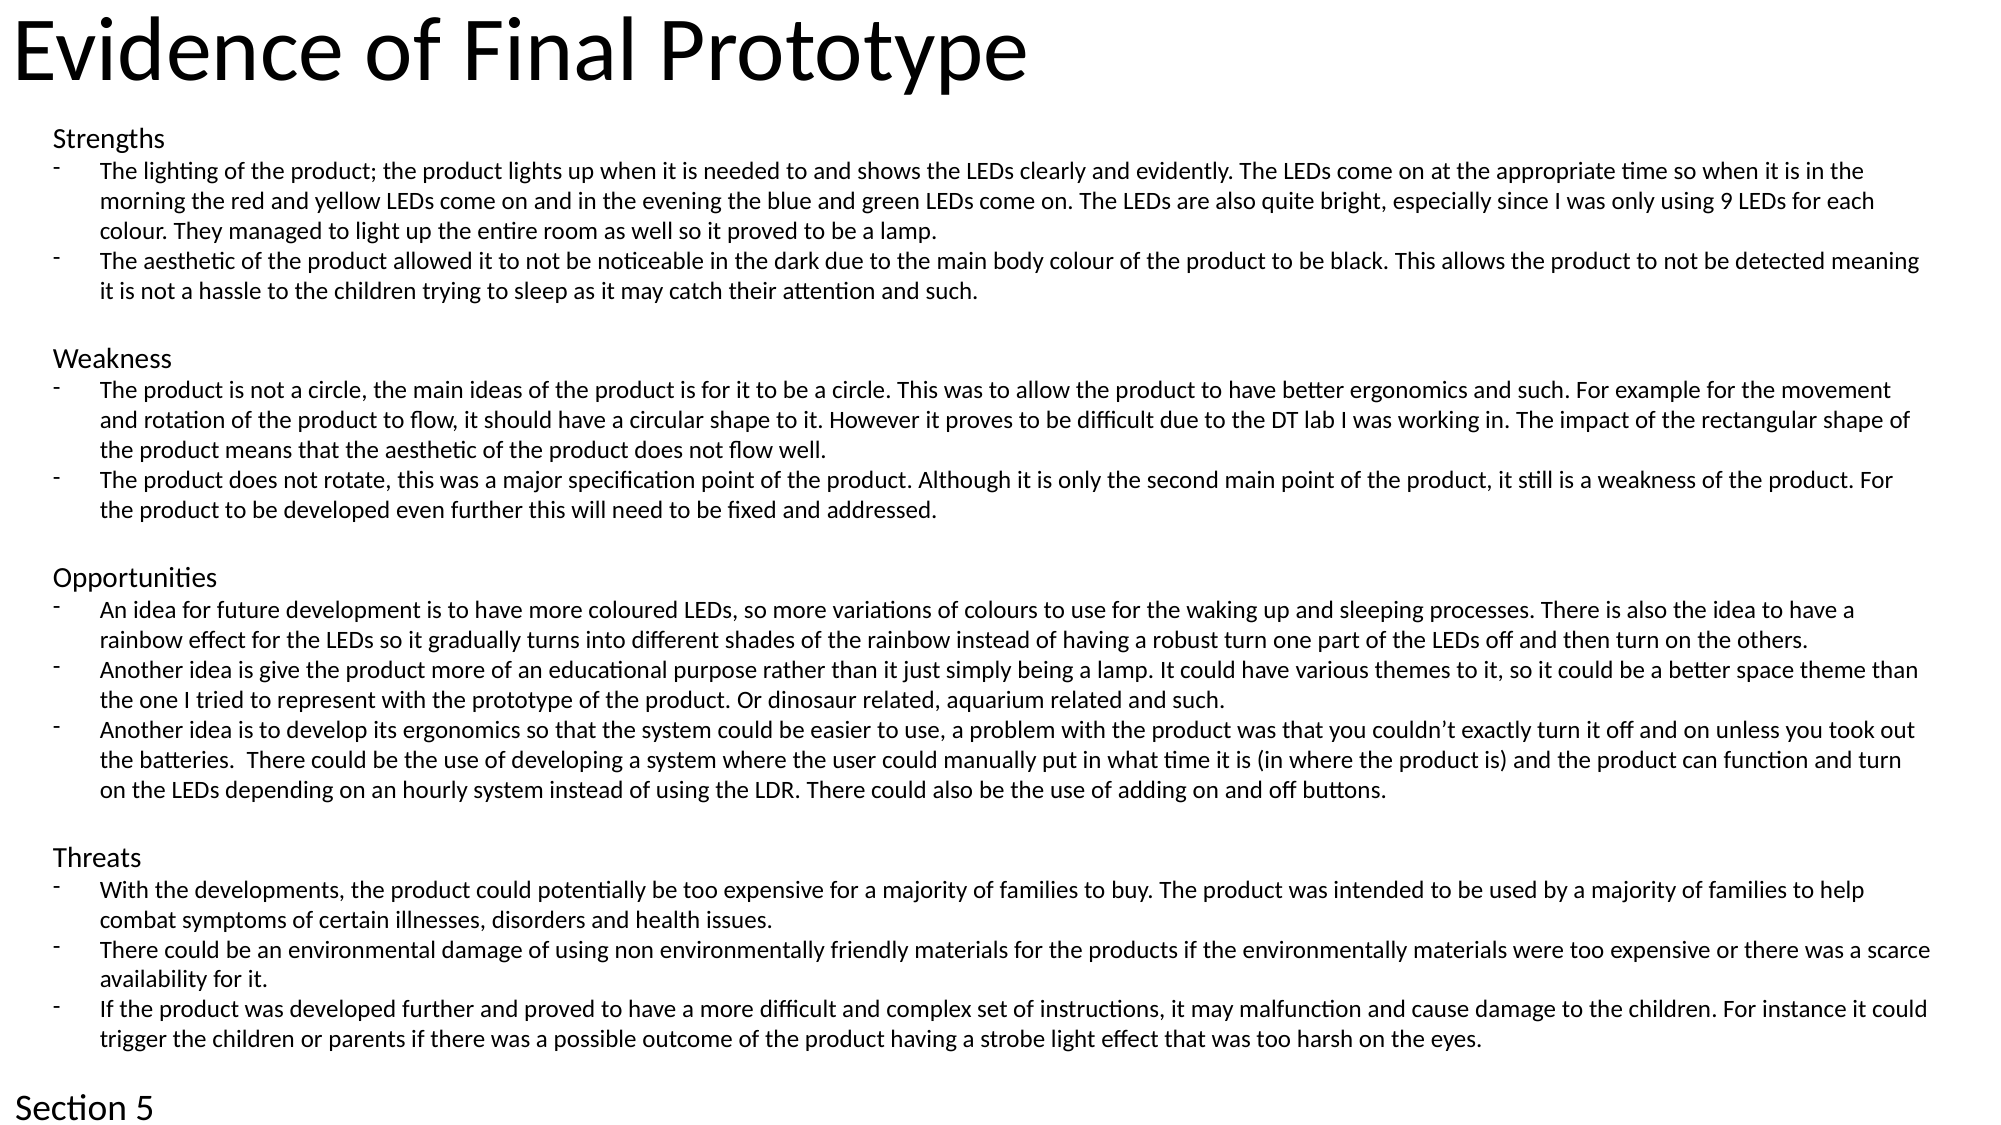

Evidence of Final Prototype
Strengths
The lighting of the product; the product lights up when it is needed to and shows the LEDs clearly and evidently. The LEDs come on at the appropriate time so when it is in the morning the red and yellow LEDs come on and in the evening the blue and green LEDs come on. The LEDs are also quite bright, especially since I was only using 9 LEDs for each colour. They managed to light up the entire room as well so it proved to be a lamp.
The aesthetic of the product allowed it to not be noticeable in the dark due to the main body colour of the product to be black. This allows the product to not be detected meaning it is not a hassle to the children trying to sleep as it may catch their attention and such.

Weakness
The product is not a circle, the main ideas of the product is for it to be a circle. This was to allow the product to have better ergonomics and such. For example for the movement and rotation of the product to flow, it should have a circular shape to it. However it proves to be difficult due to the DT lab I was working in. The impact of the rectangular shape of the product means that the aesthetic of the product does not flow well.
The product does not rotate, this was a major specification point of the product. Although it is only the second main point of the product, it still is a weakness of the product. For the product to be developed even further this will need to be fixed and addressed.

Opportunities
An idea for future development is to have more coloured LEDs, so more variations of colours to use for the waking up and sleeping processes. There is also the idea to have a rainbow effect for the LEDs so it gradually turns into different shades of the rainbow instead of having a robust turn one part of the LEDs off and then turn on the others.
Another idea is give the product more of an educational purpose rather than it just simply being a lamp. It could have various themes to it, so it could be a better space theme than the one I tried to represent with the prototype of the product. Or dinosaur related, aquarium related and such.
Another idea is to develop its ergonomics so that the system could be easier to use, a problem with the product was that you couldn’t exactly turn it off and on unless you took out the batteries.  There could be the use of developing a system where the user could manually put in what time it is (in where the product is) and the product can function and turn on the LEDs depending on an hourly system instead of using the LDR. There could also be the use of adding on and off buttons.

Threats
With the developments, the product could potentially be too expensive for a majority of families to buy. The product was intended to be used by a majority of families to help combat symptoms of certain illnesses, disorders and health issues.
There could be an environmental damage of using non environmentally friendly materials for the products if the environmentally materials were too expensive or there was a scarce availability for it.
If the product was developed further and proved to have a more difficult and complex set of instructions, it may malfunction and cause damage to the children. For instance it could trigger the children or parents if there was a possible outcome of the product having a strobe light effect that was too harsh on the eyes.

Section 5